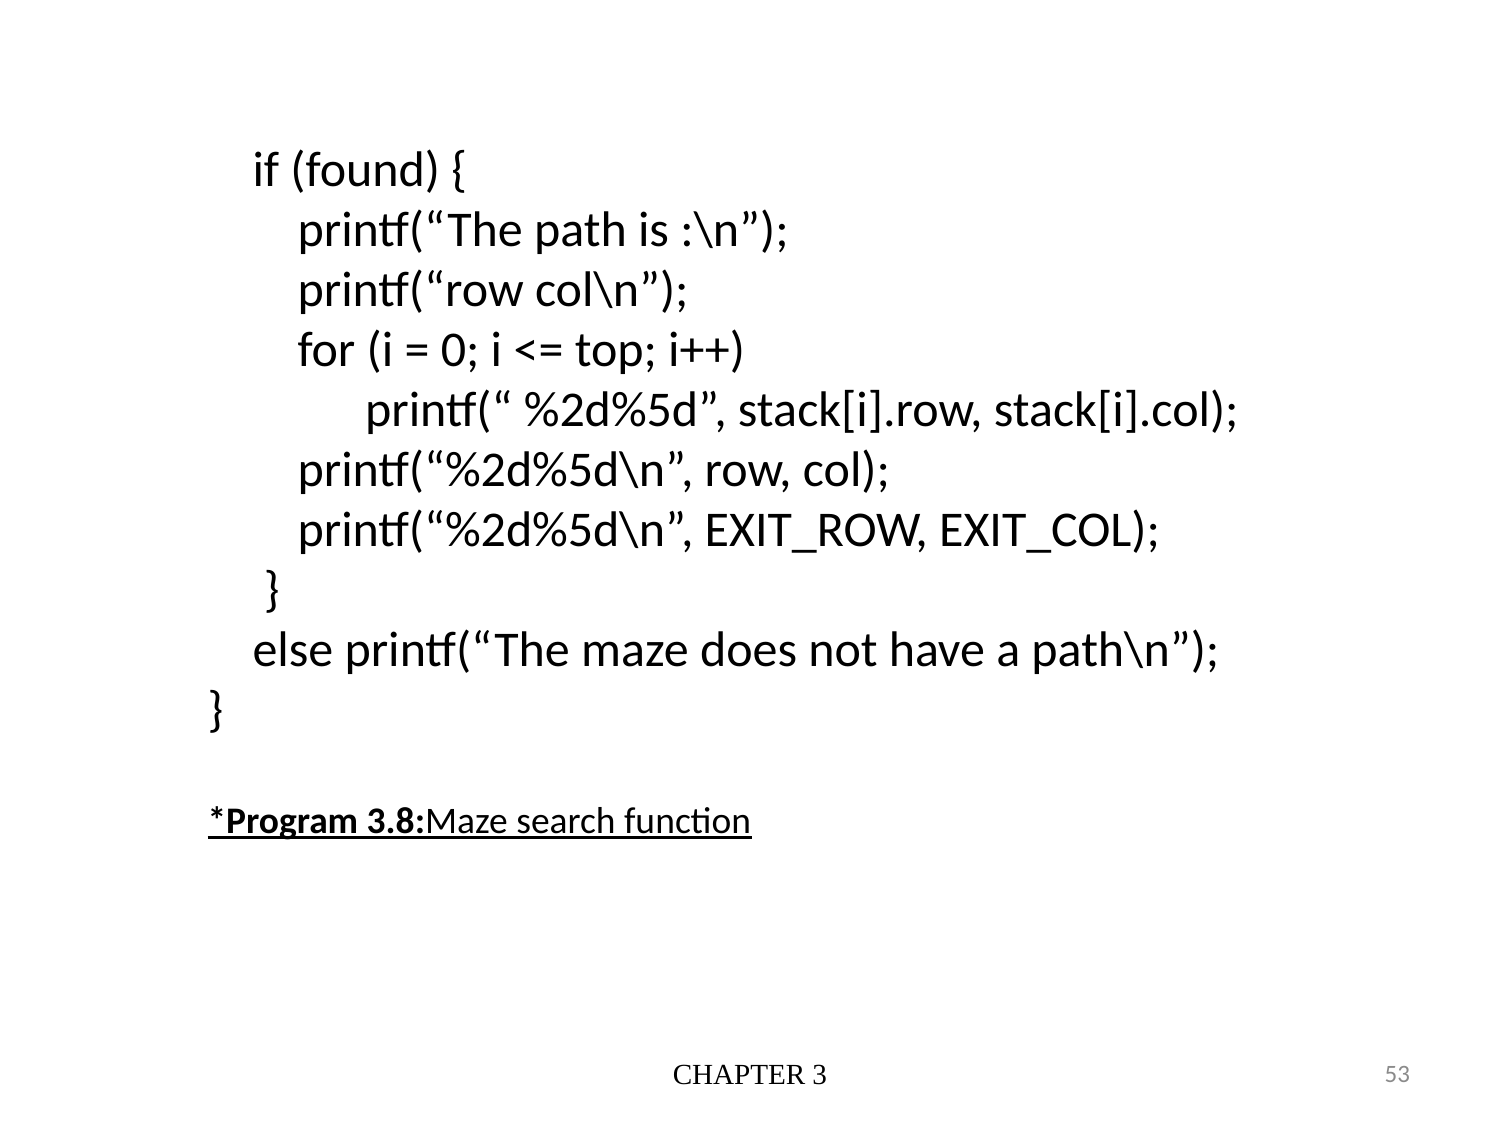

# if (found) { printf(“The path is :\n”); printf(“row col\n”); for (i = 0; i <= top; i++) printf(“ %2d%5d”, stack[i].row, stack[i].col); printf(“%2d%5d\n”, row, col); printf(“%2d%5d\n”, EXIT_ROW, EXIT_COL); } else printf(“The maze does not have a path\n”); } *Program 3.8:Maze search function
CHAPTER 3
53